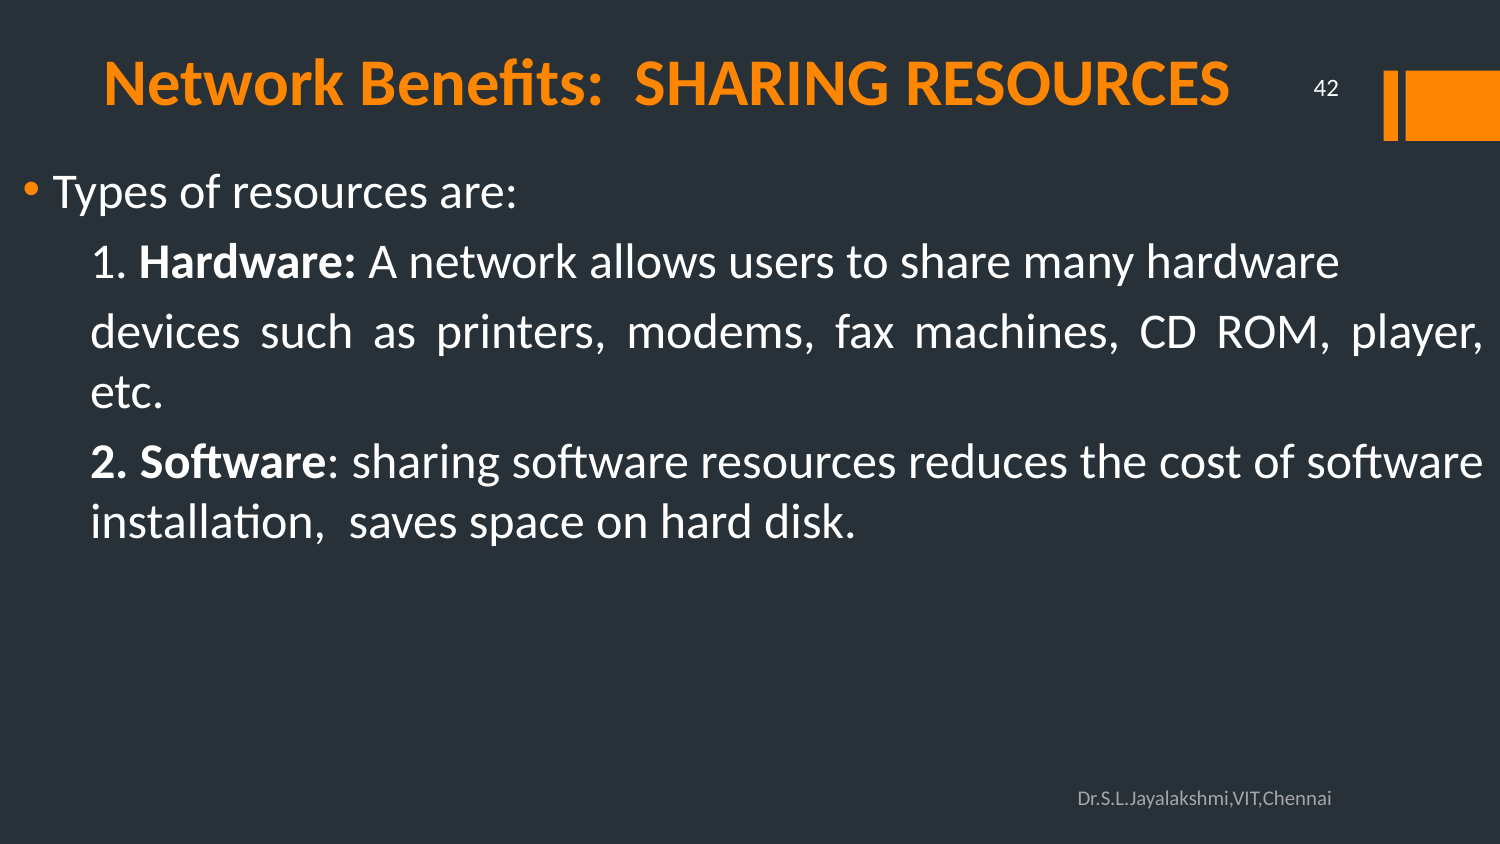

# Network Benefits:  SHARING RESOURCES
42

Types of resources are:
1. Hardware: A network allows users to share many hardware
devices such as printers, modems, fax machines, CD ROM, player, etc.
2. Software: sharing software resources reduces the cost of software installation,  saves space on hard disk.
Dr.S.L.Jayalakshmi,VIT,Chennai